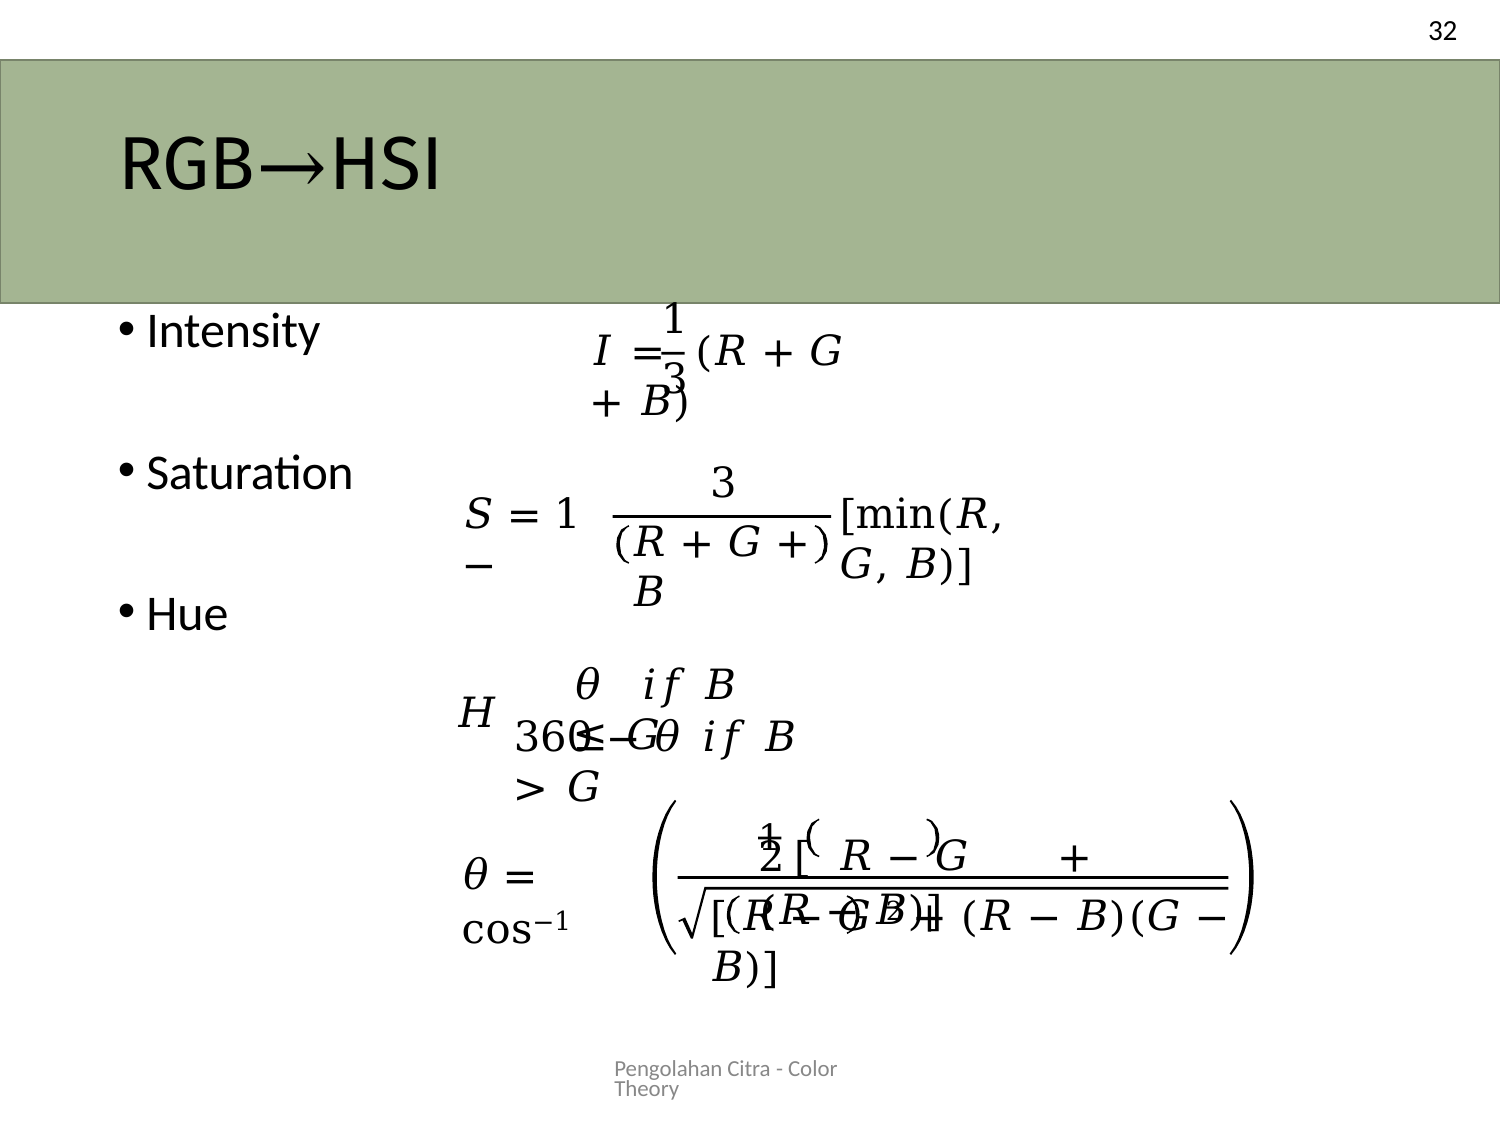

32
# RGB→HSI
1
Intensity
𝐼 =	(𝑅 + 𝐺 + 𝐵)
3

Saturation
3
𝑆 = 1 −
[min(𝑅, 𝐺, 𝐵)]
𝑅 + 𝐺 + 𝐵

Hue
𝜃	𝑖𝑓 𝐵 ≤ 𝐺
𝐻
360 − 𝜃	𝑖𝑓 𝐵 > 𝐺

1 [  𝑅 − 𝐺	+ (𝑅 − 𝐵)]

2

𝜃 = cos−1

[ 𝑅 − 𝐺 2 + (𝑅 − 𝐵)(𝐺 − 𝐵)]

Pengolahan Citra - Color Theory